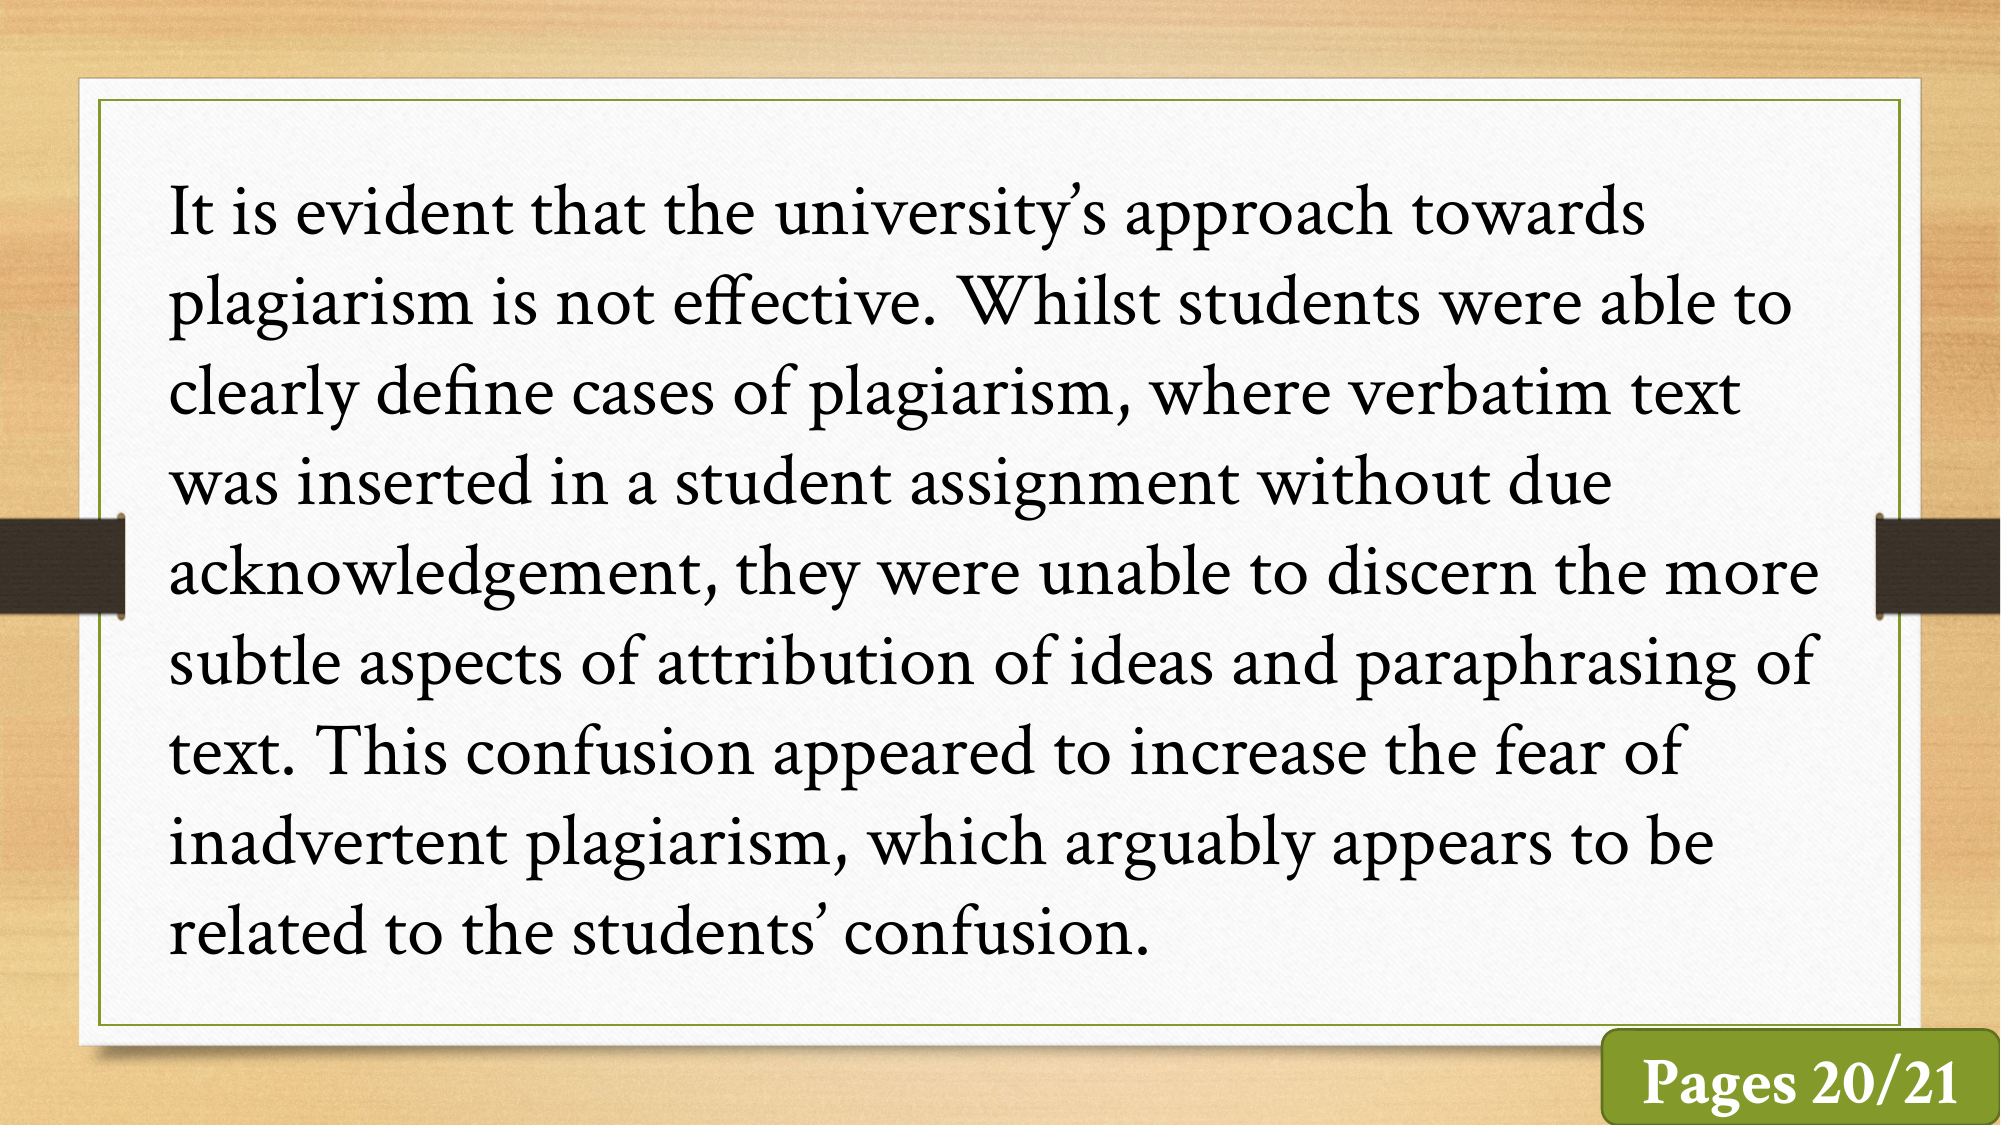

It is evident that the university’s approach towards plagiarism is not effective. Whilst students were able to clearly define cases of plagiarism, where verbatim text was inserted in a student assignment without due acknowledgement, they were unable to discern the more subtle aspects of attribution of ideas and paraphrasing of text. This confusion appeared to increase the fear of inadvertent plagiarism, which arguably appears to be related to the students’ confusion.

Pages 20/21